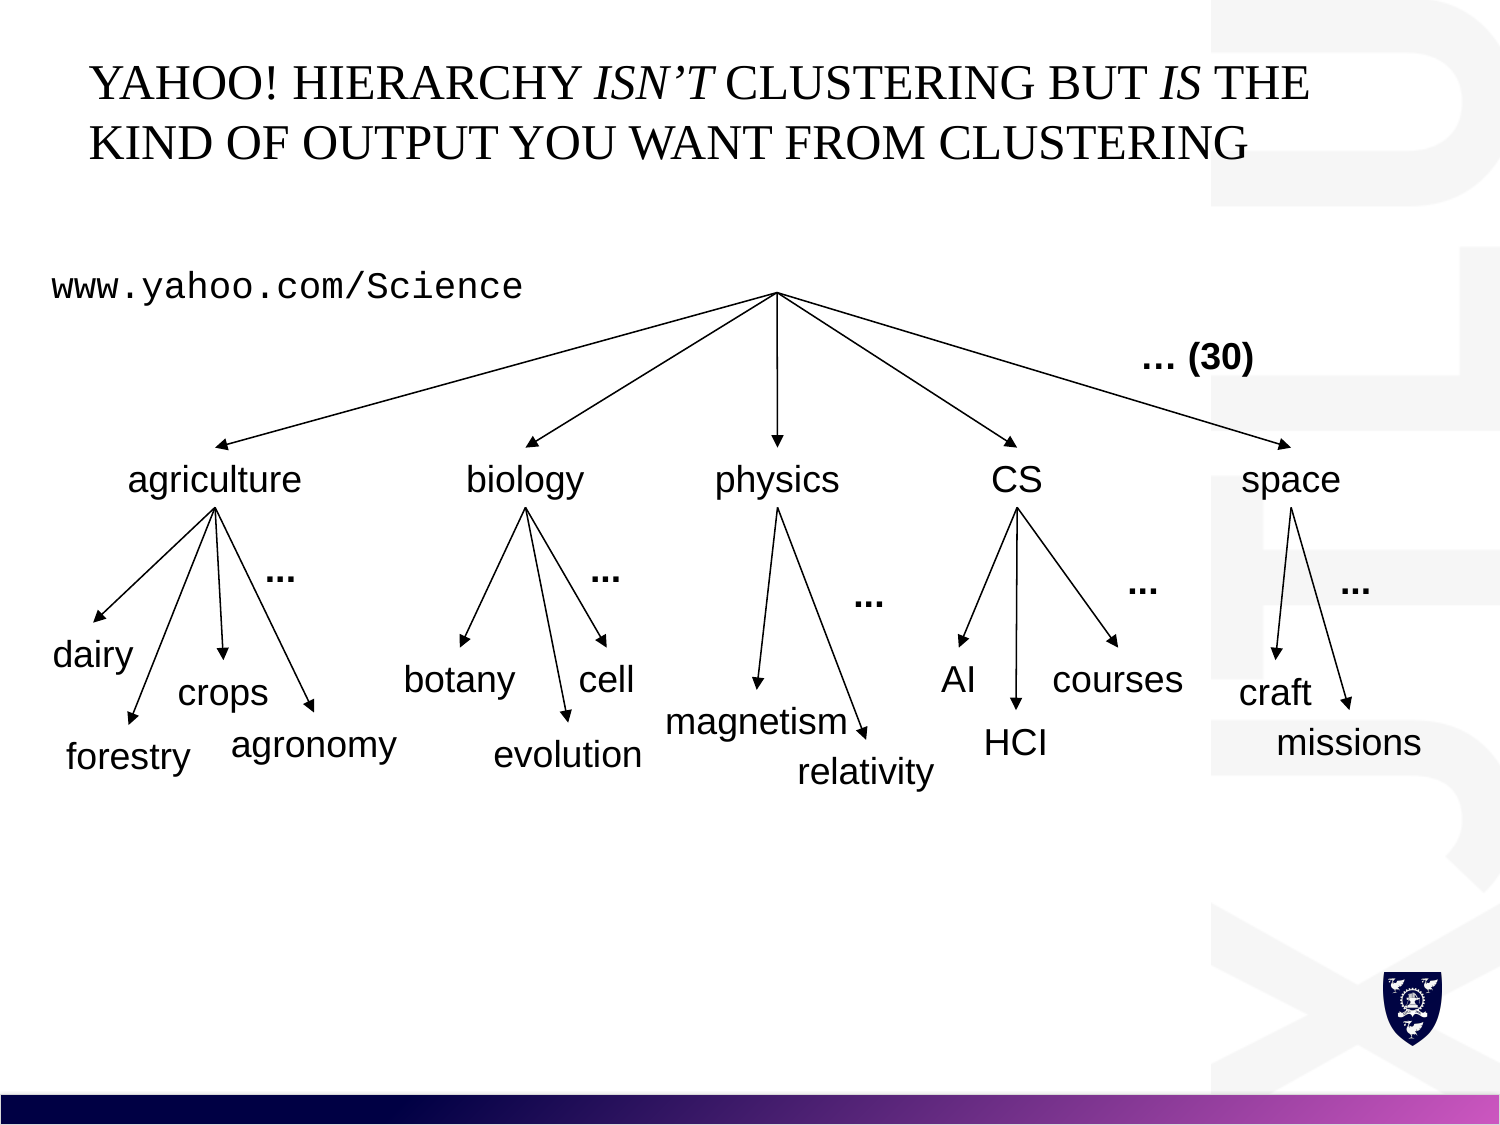

# Yahoo! Hierarchy isn’t clustering but is the kind of output you want from clustering
www.yahoo.com/Science

… (30)
agriculture
biology
physics
CS
space
...
...
...
...
...
dairy
botany
cell
AI
courses
crops
craft
magnetism
HCI
missions
agronomy
evolution
forestry
relativity